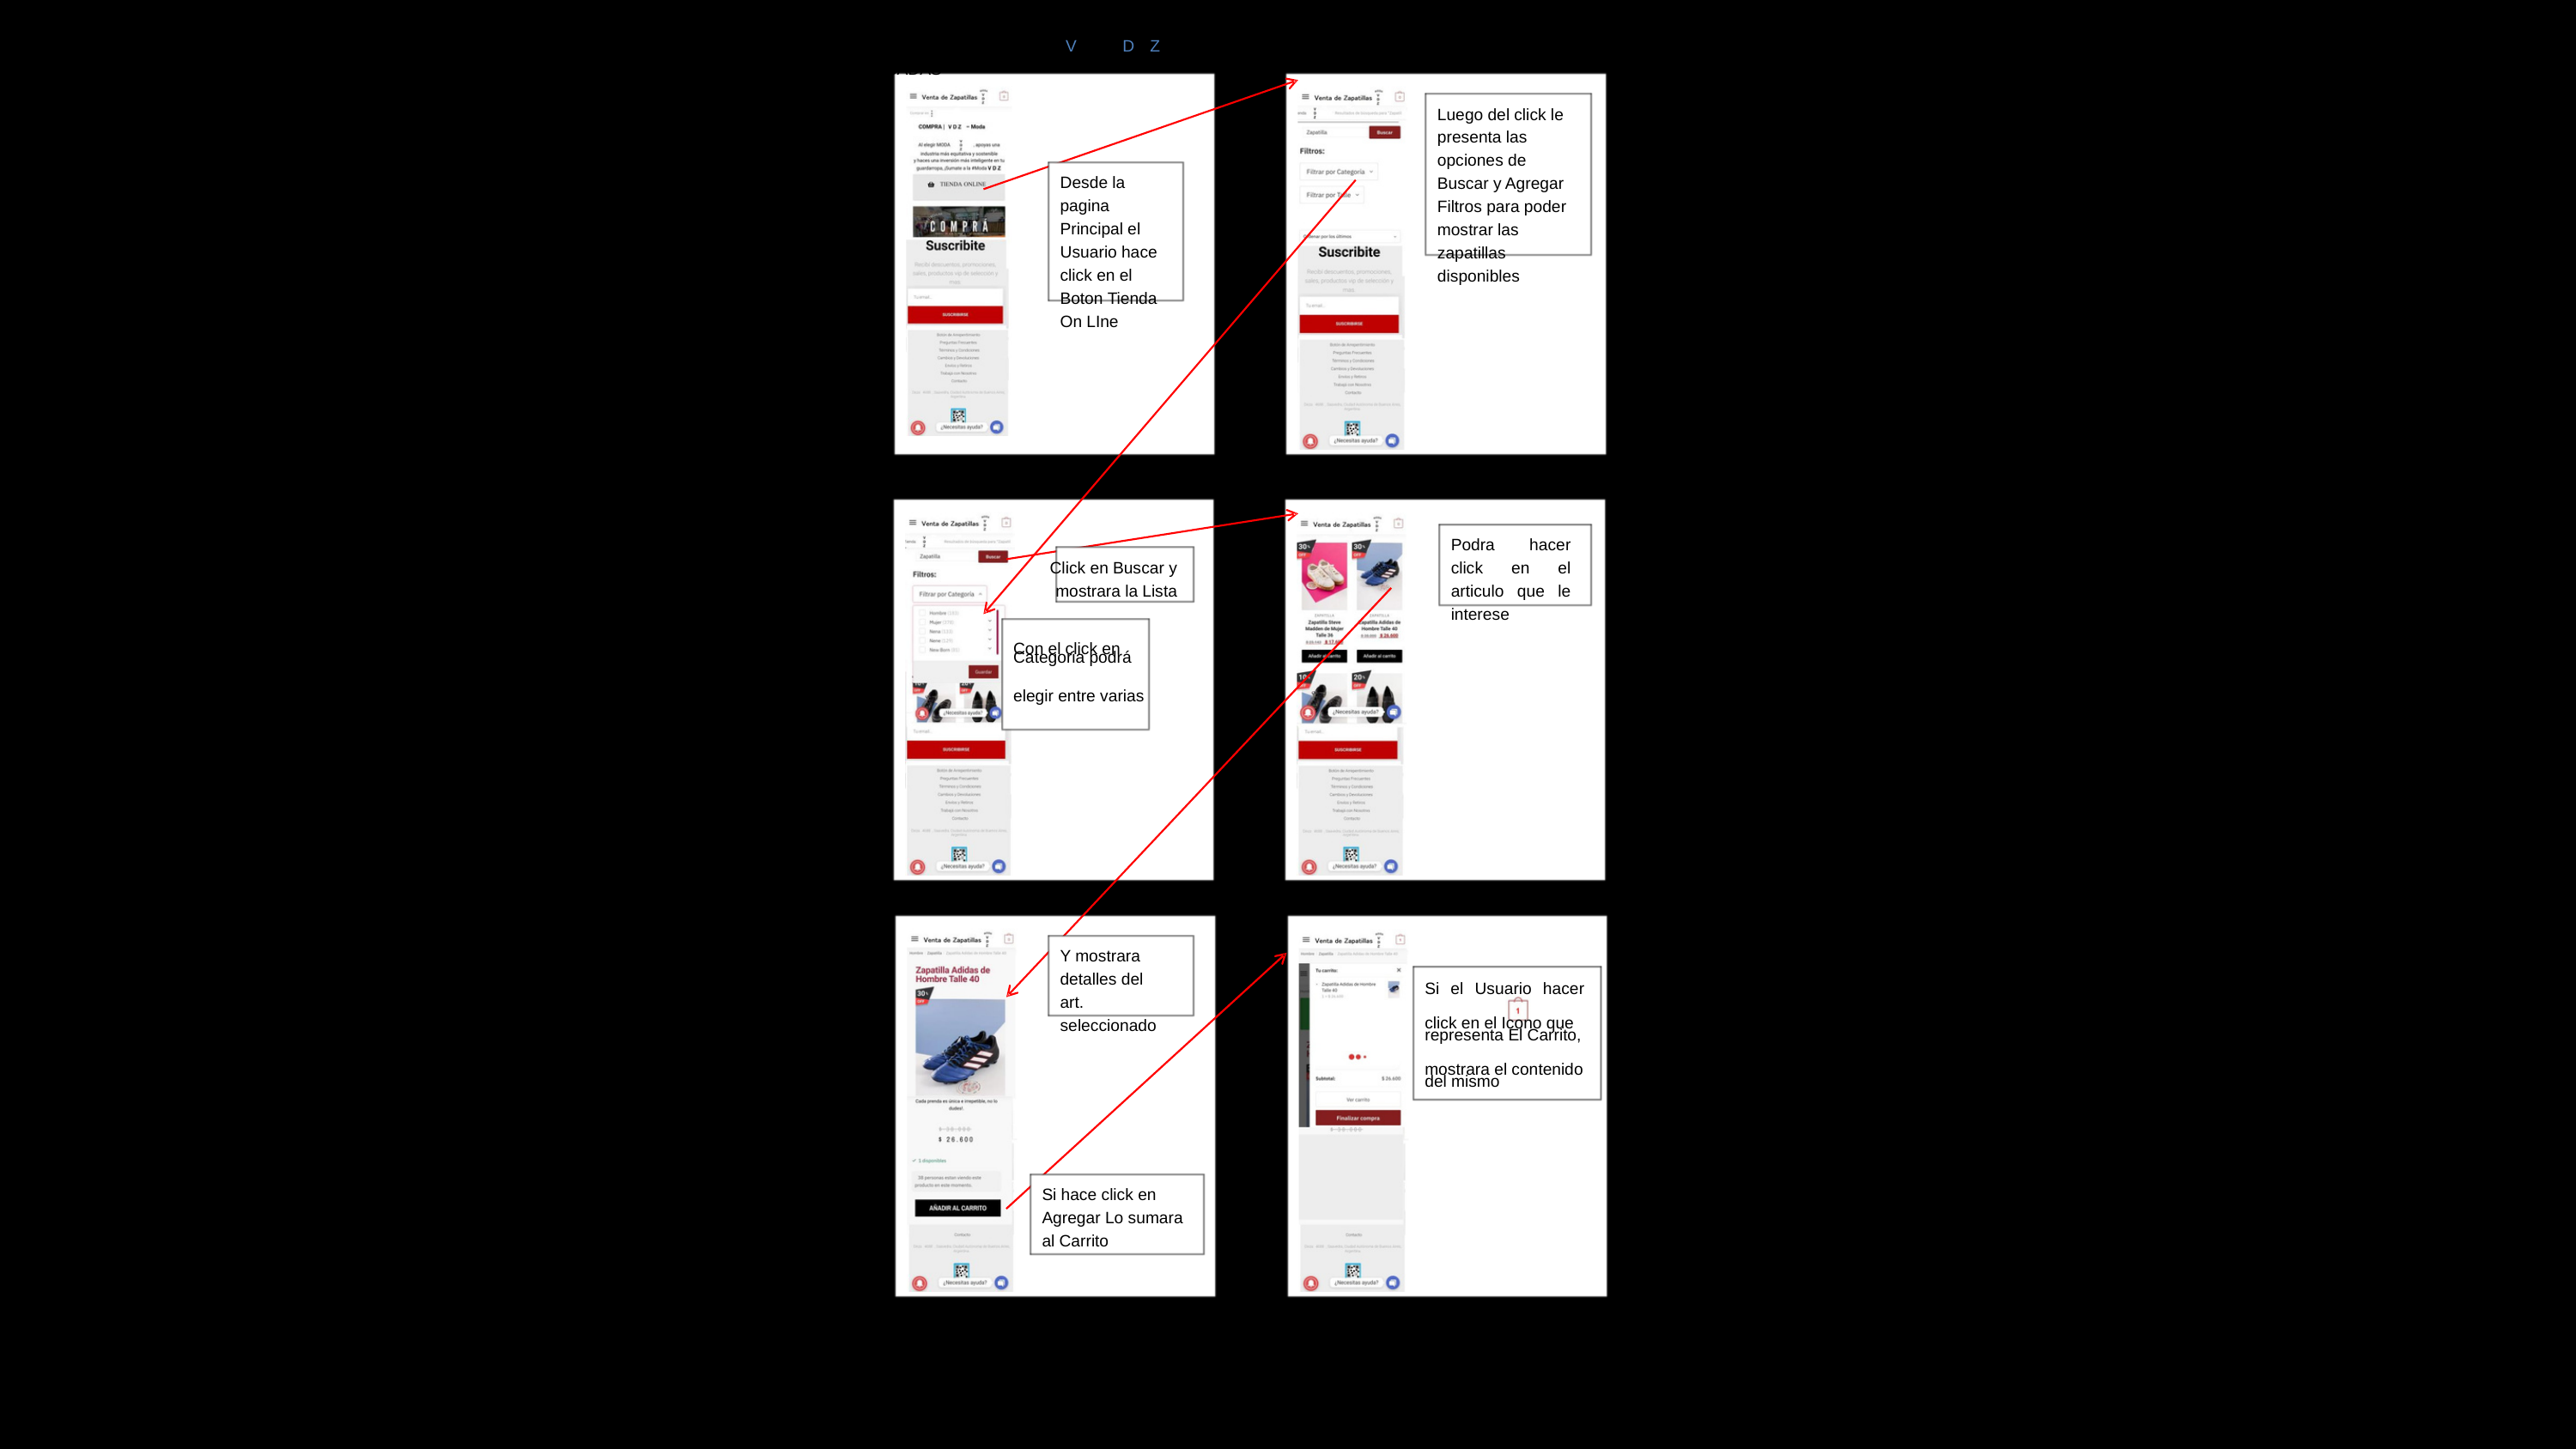

MAQUETADO Borrador – VENTA DE ZAPATILLAS USADAS

Luego del click le presenta las
opciones de Buscar y Agregar Filtros para poder mostrar las zapatillas disponibles

Desde la pagina Principal el Usuario hace click en el Boton Tienda On LIne

Podra hacer click en el articulo que le interese

Click en Buscar y
mostrara la Lista

Con el click en
Categoria podrá
elegir entre varias

Y mostrara detalles del art. seleccionado

Si el Usuario hacer click en el Icono que
representa El Carrito,
mostrara el contenido
del mismo

Si hace click en Agregar Lo sumara al Carrito